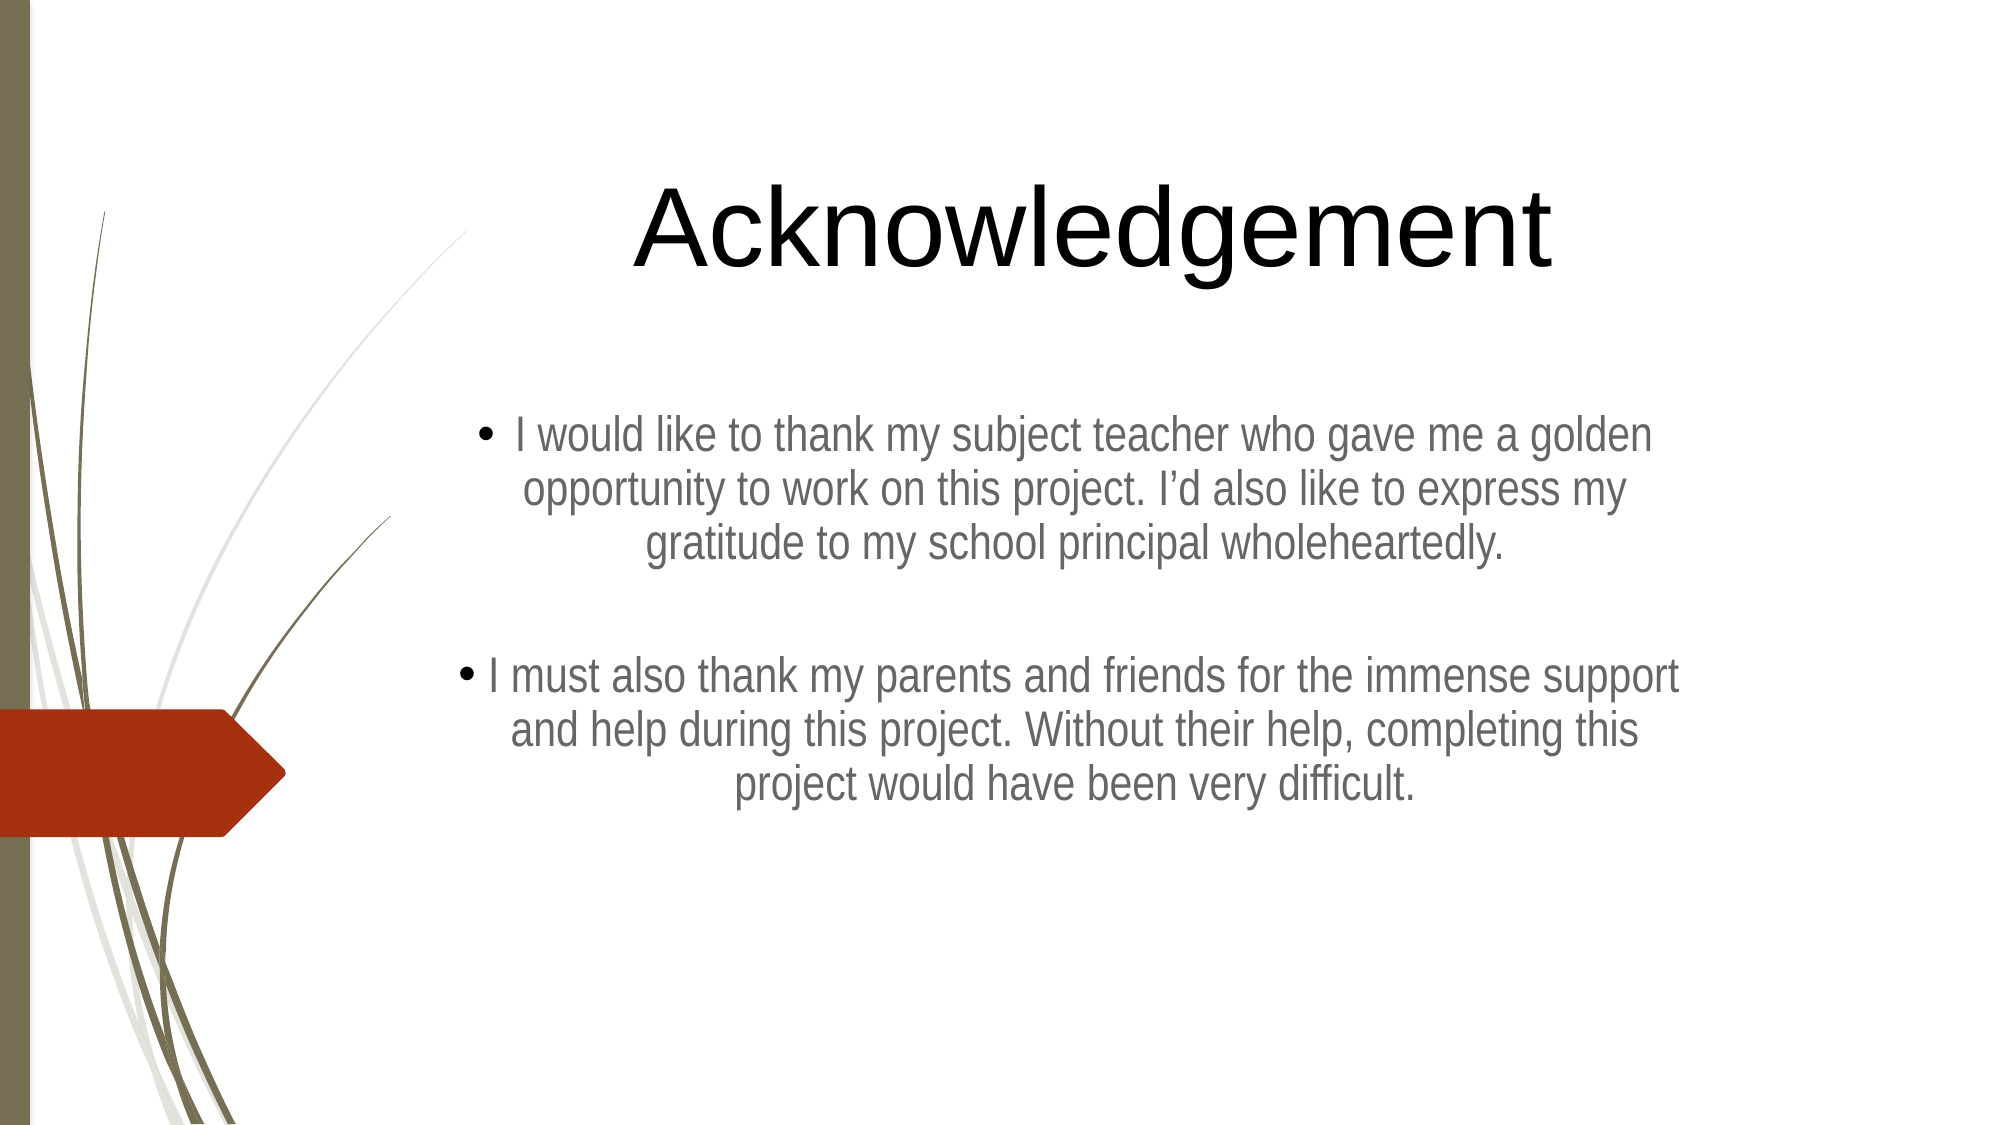

Acknowledgement
I would like to thank my subject teacher who gave me a golden opportunity to work on this project. I’d also like to express my gratitude to my school principal wholeheartedly.

I must also thank my parents and friends for the immense support and help during this project. Without their help, completing this project would have been very difficult.